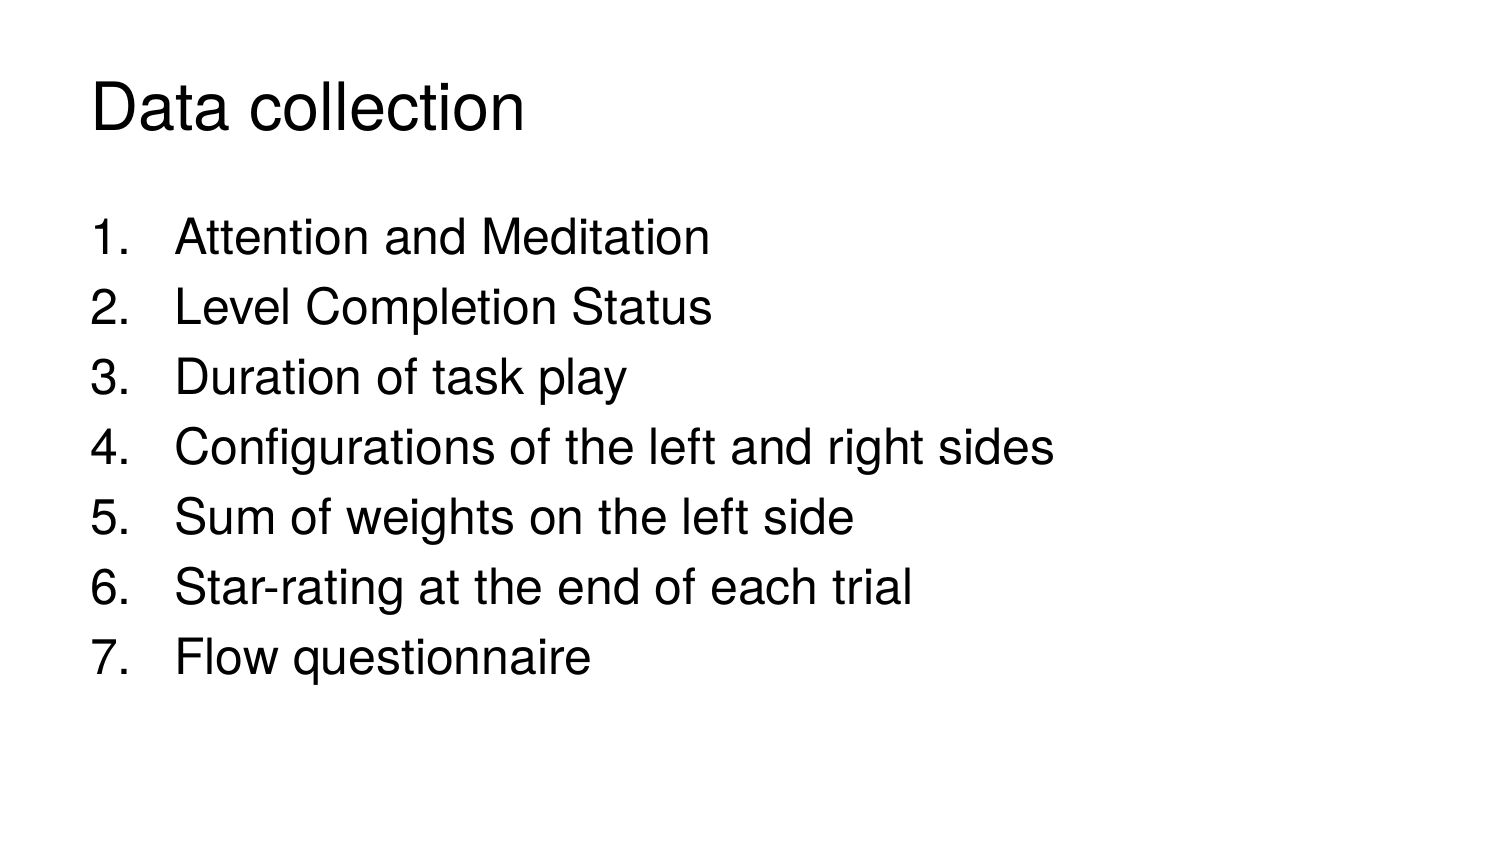

# Data collection
Attention and Meditation
Level Completion Status
Duration of task play
Configurations of the left and right sides
Sum of weights on the left side
Star-rating at the end of each trial
Flow questionnaire